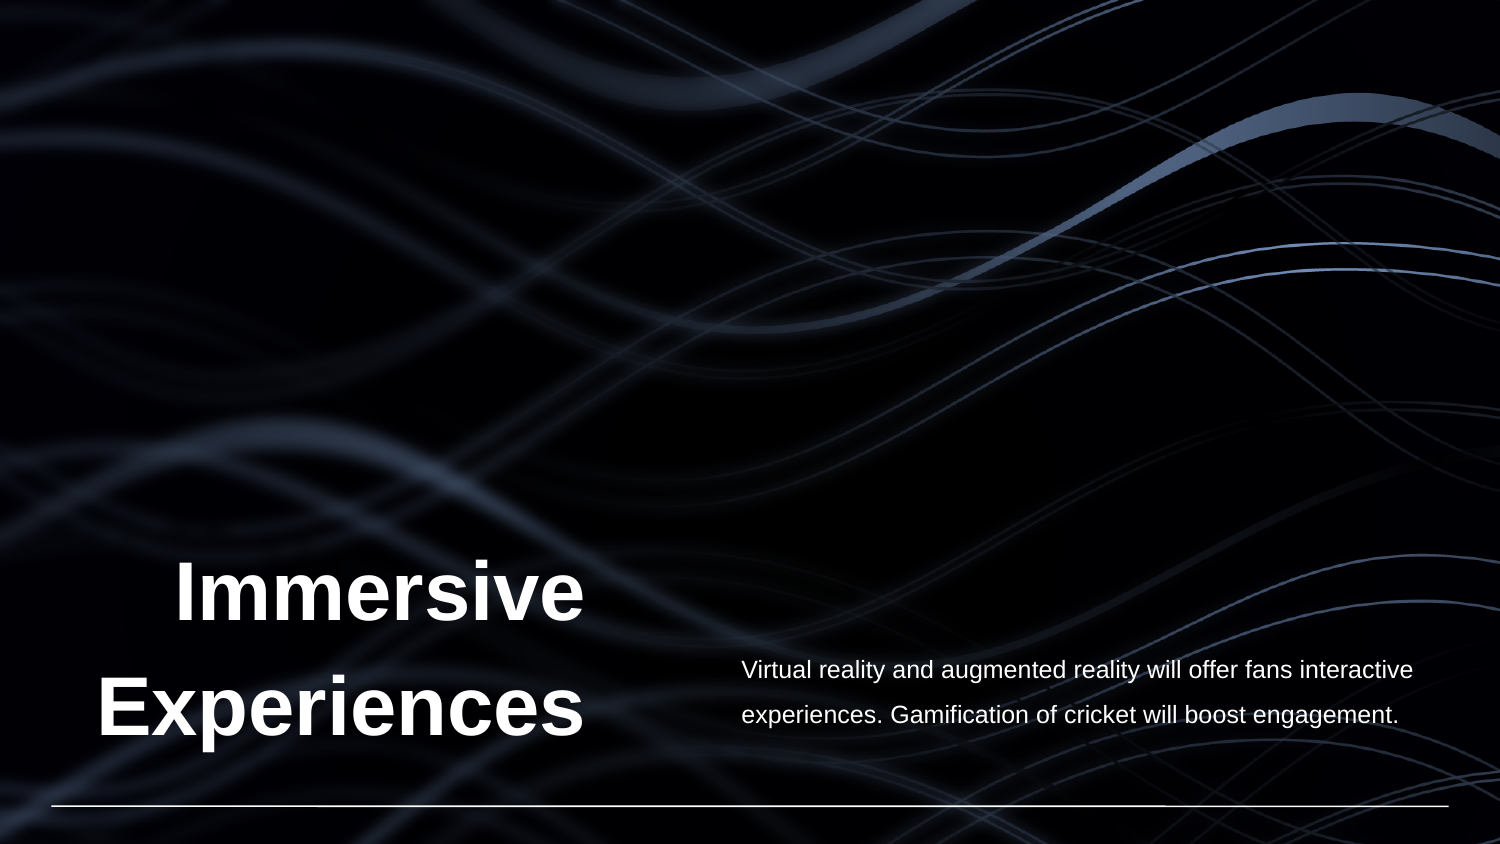

# Immersive Experiences
Virtual reality and augmented reality will offer fans interactive experiences. Gamification of cricket will boost engagement.